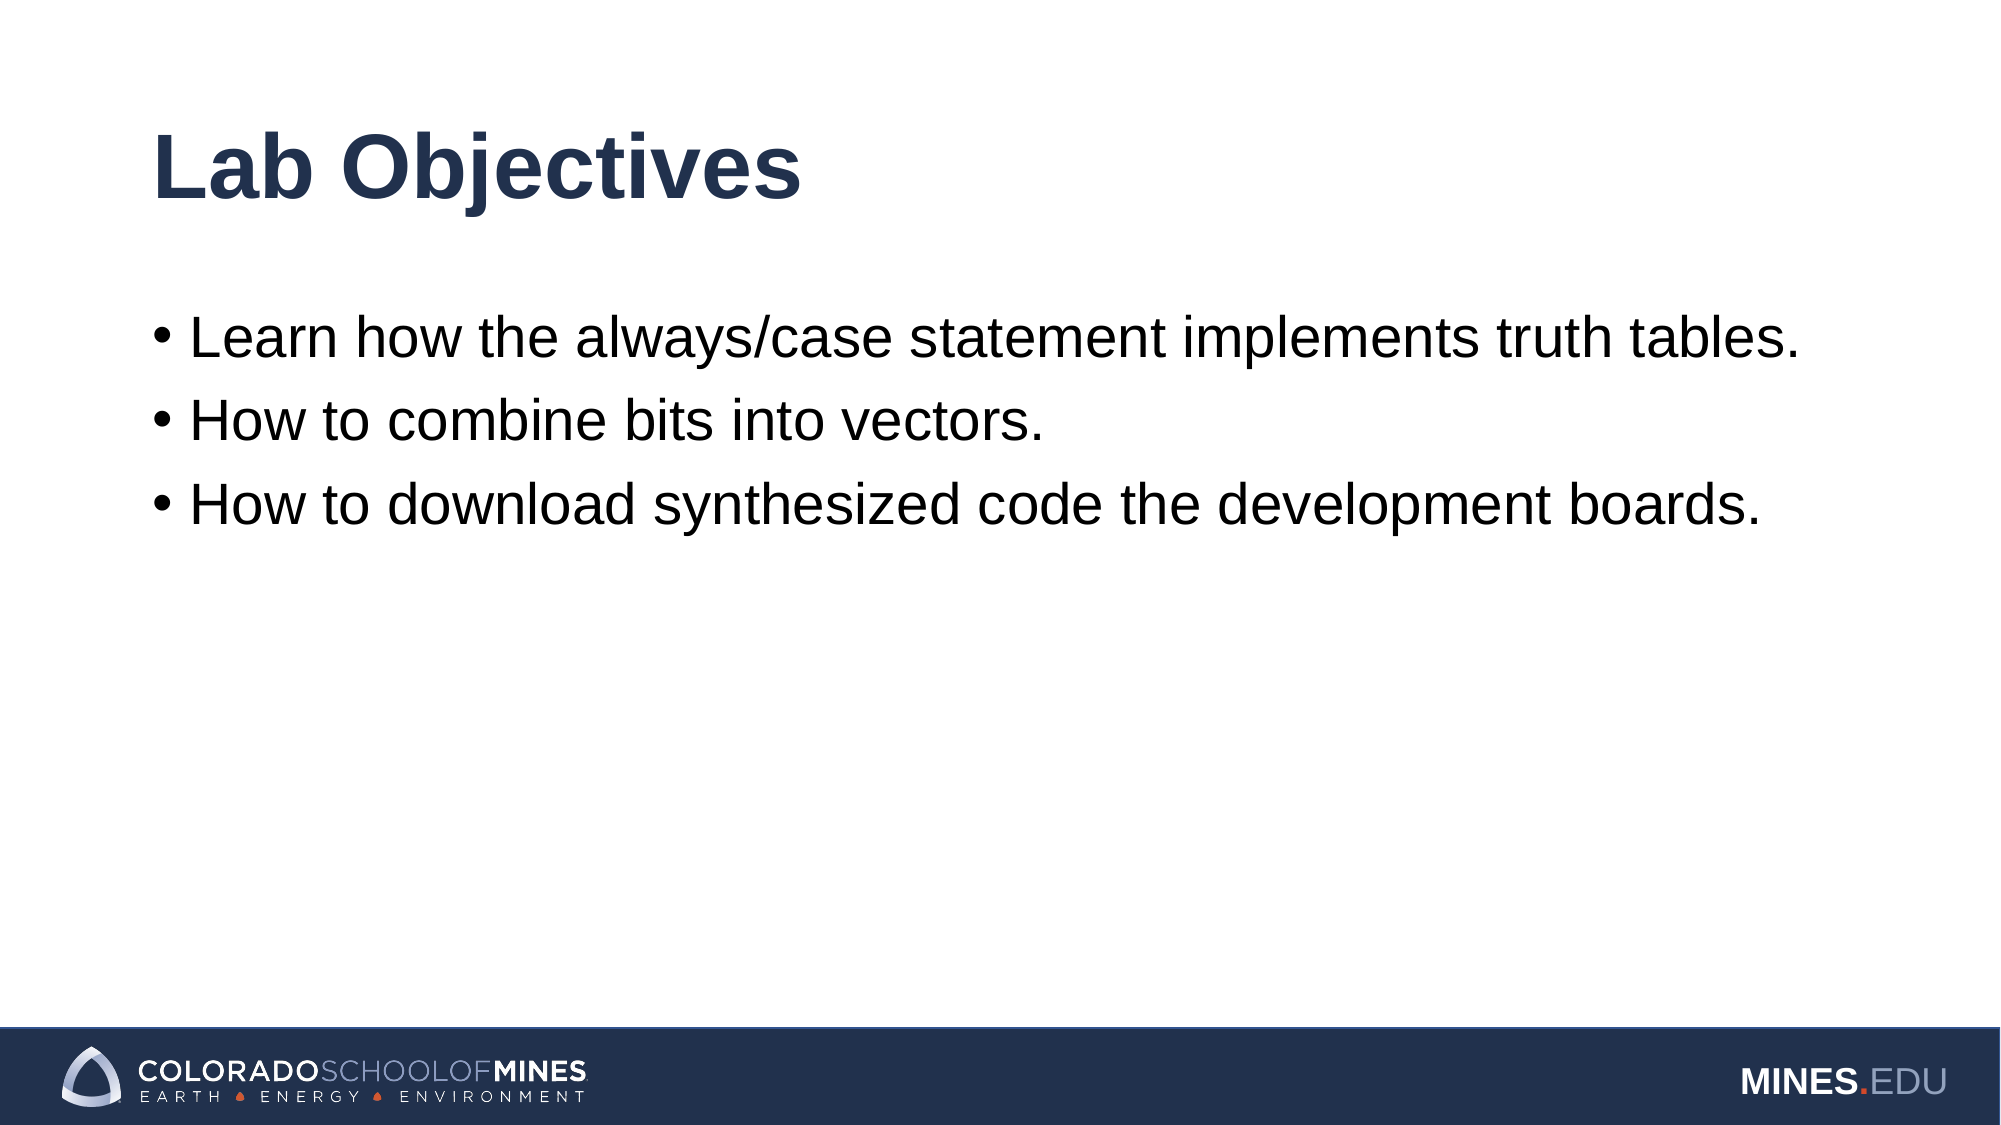

# Lab Objectives
Learn how the always/case statement implements truth tables.
How to combine bits into vectors.
How to download synthesized code the development boards.